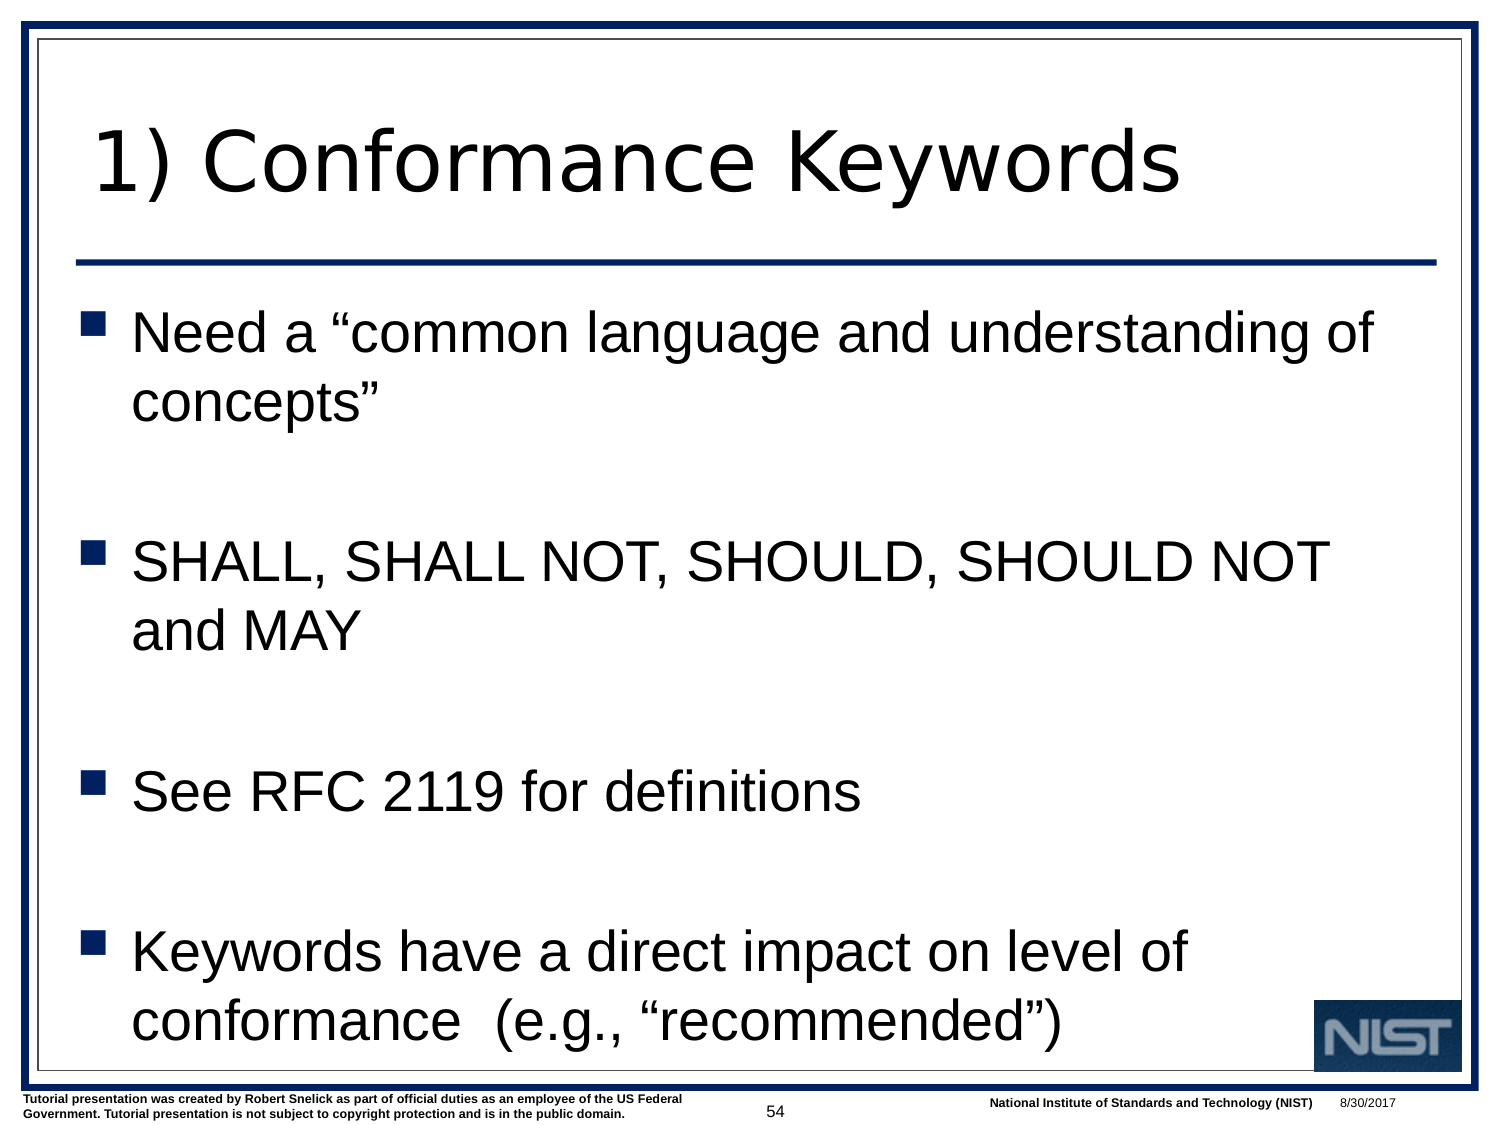

# 1) Conformance Keywords
Need a “common language and understanding of concepts”

SHALL, SHALL NOT, SHOULD, SHOULD NOT and MAY

See RFC 2119 for definitions

Keywords have a direct impact on level of conformance  (e.g., “recommended”)
54
8/30/2017